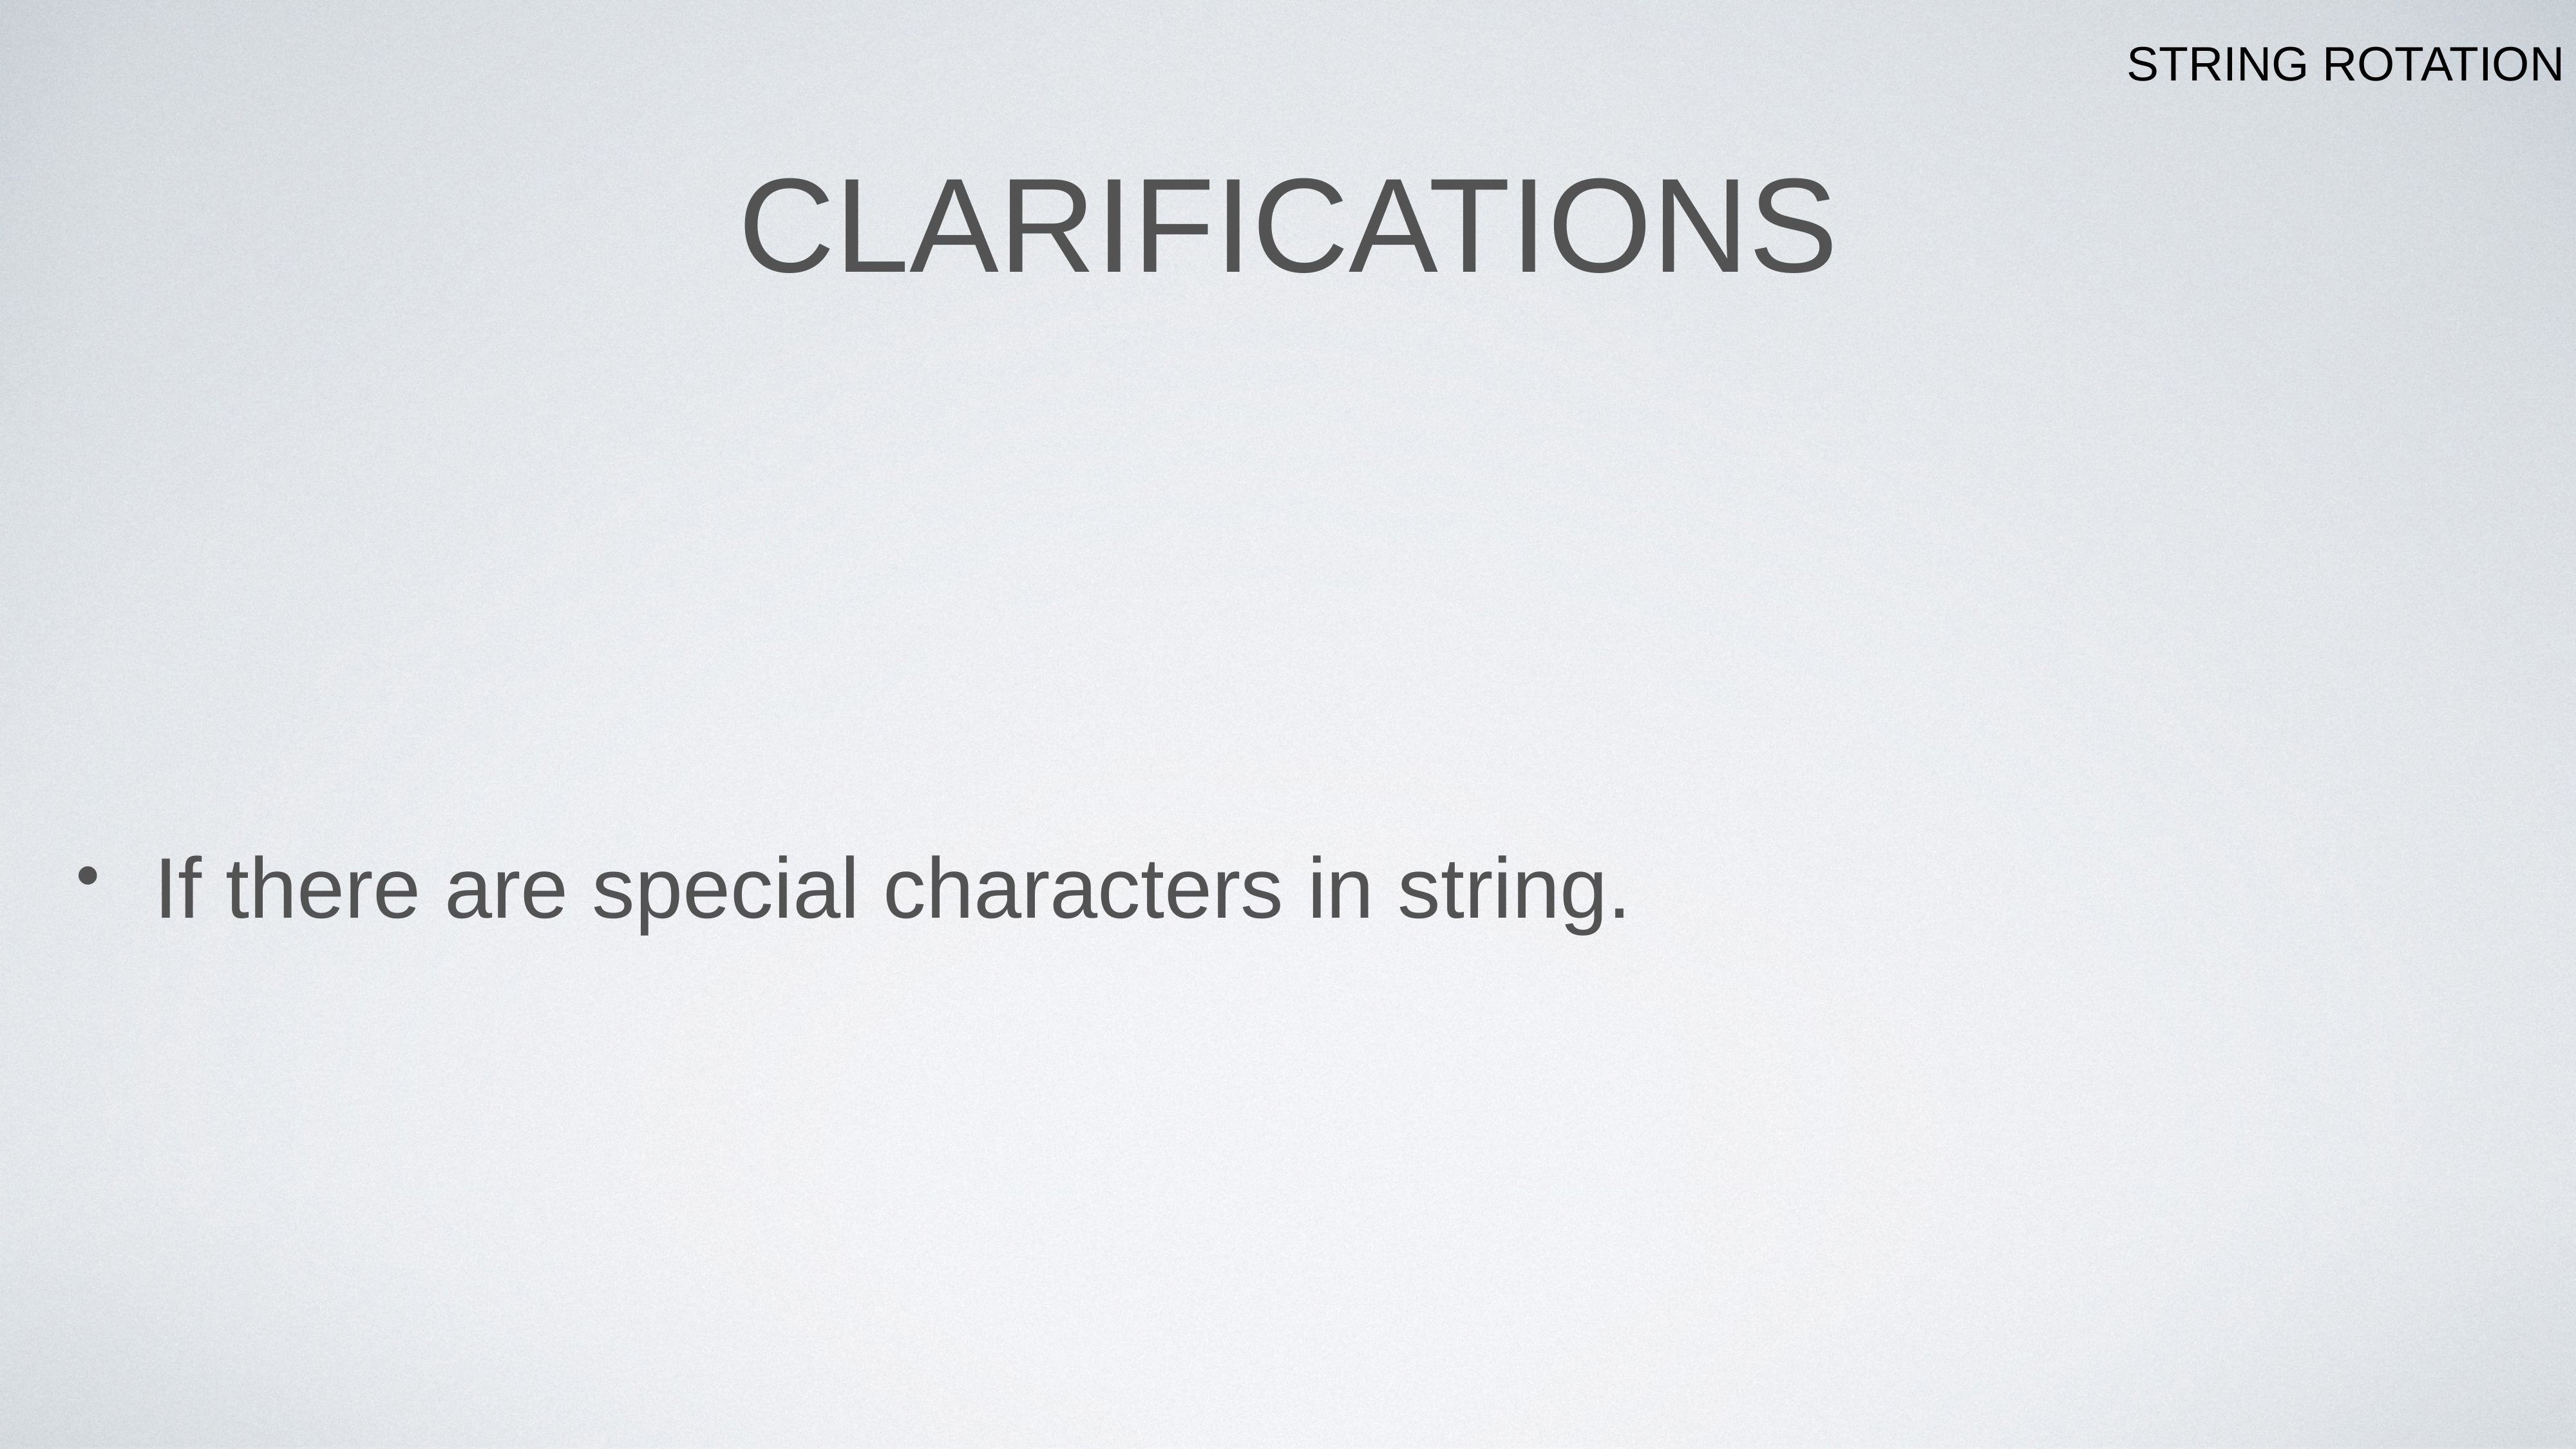

STRING ROTATION
# Clarifications
If there are special characters in string.